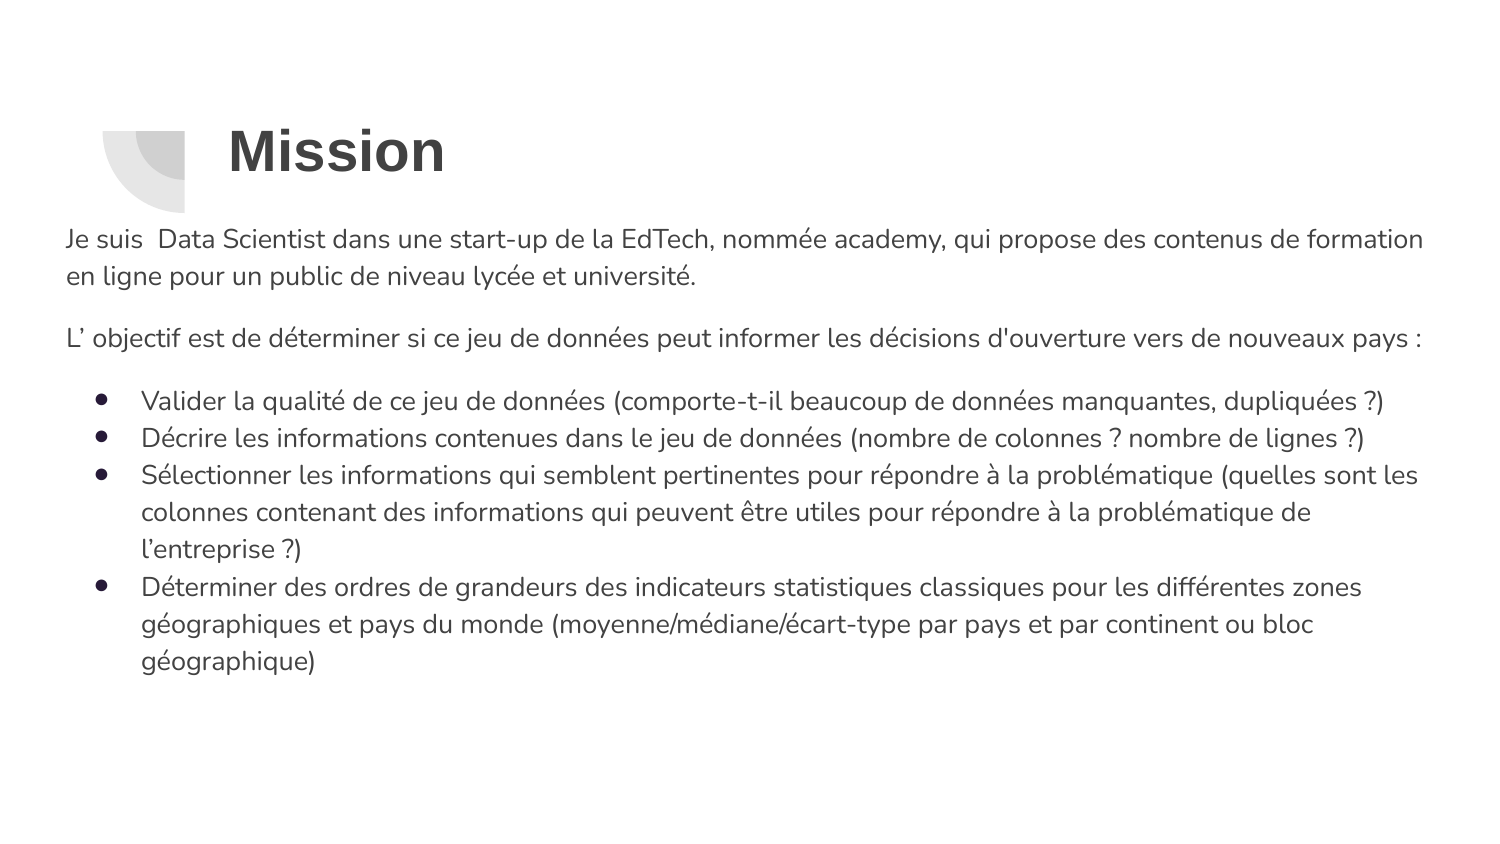

# Mission
Je suis  Data Scientist dans une start-up de la EdTech, nommée academy, qui propose des contenus de formation en ligne pour un public de niveau lycée et université.
L’ objectif est de déterminer si ce jeu de données peut informer les décisions d'ouverture vers de nouveaux pays :
Valider la qualité de ce jeu de données (comporte-t-il beaucoup de données manquantes, dupliquées ?)
Décrire les informations contenues dans le jeu de données (nombre de colonnes ? nombre de lignes ?)
Sélectionner les informations qui semblent pertinentes pour répondre à la problématique (quelles sont les colonnes contenant des informations qui peuvent être utiles pour répondre à la problématique de l’entreprise ?)
Déterminer des ordres de grandeurs des indicateurs statistiques classiques pour les différentes zones géographiques et pays du monde (moyenne/médiane/écart-type par pays et par continent ou bloc géographique)